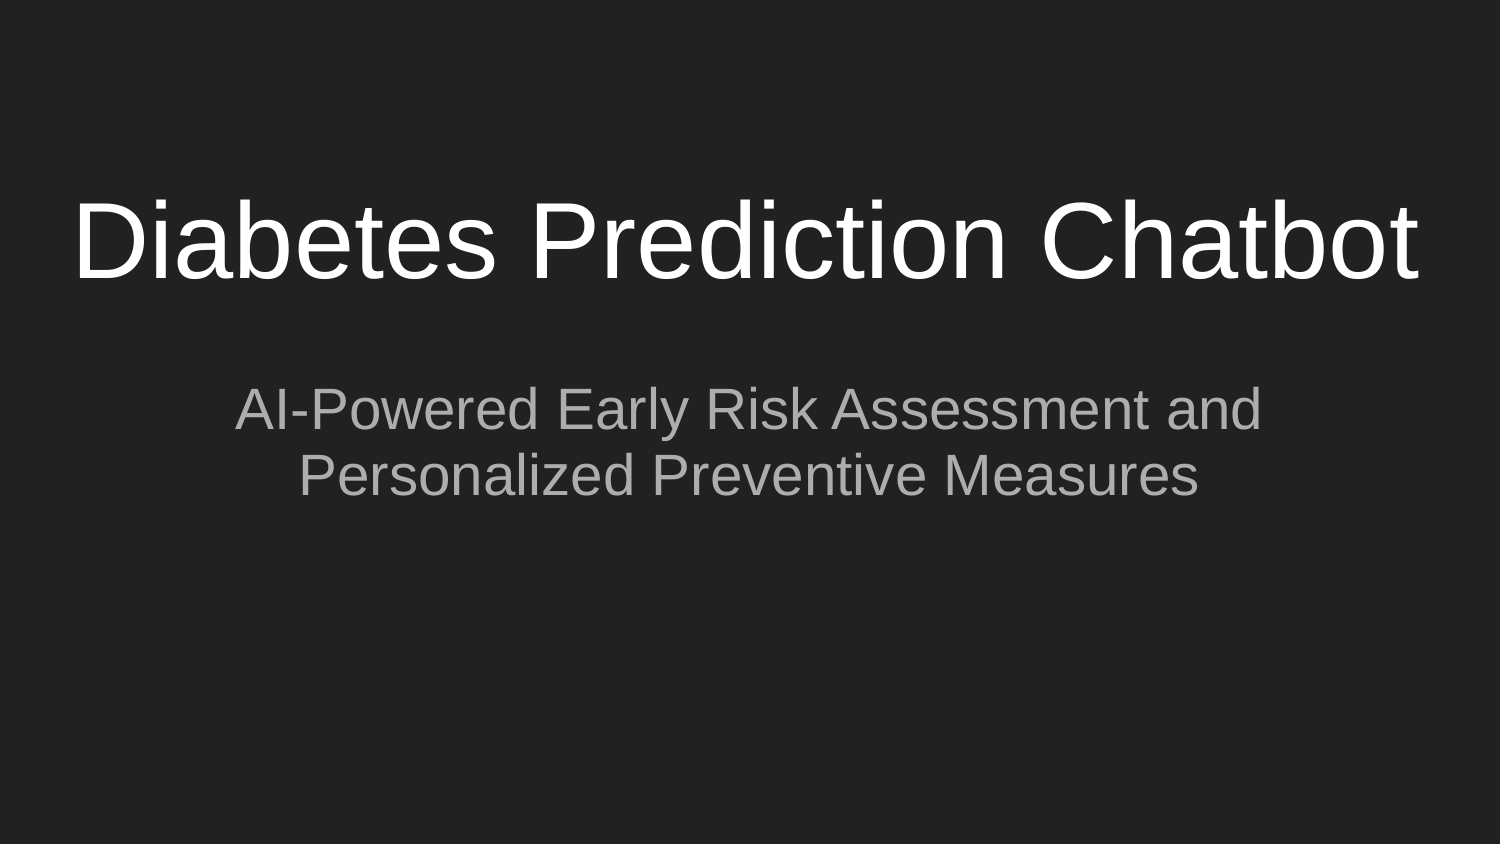

# Diabetes Prediction Chatbot
AI-Powered Early Risk Assessment and Personalized Preventive Measures